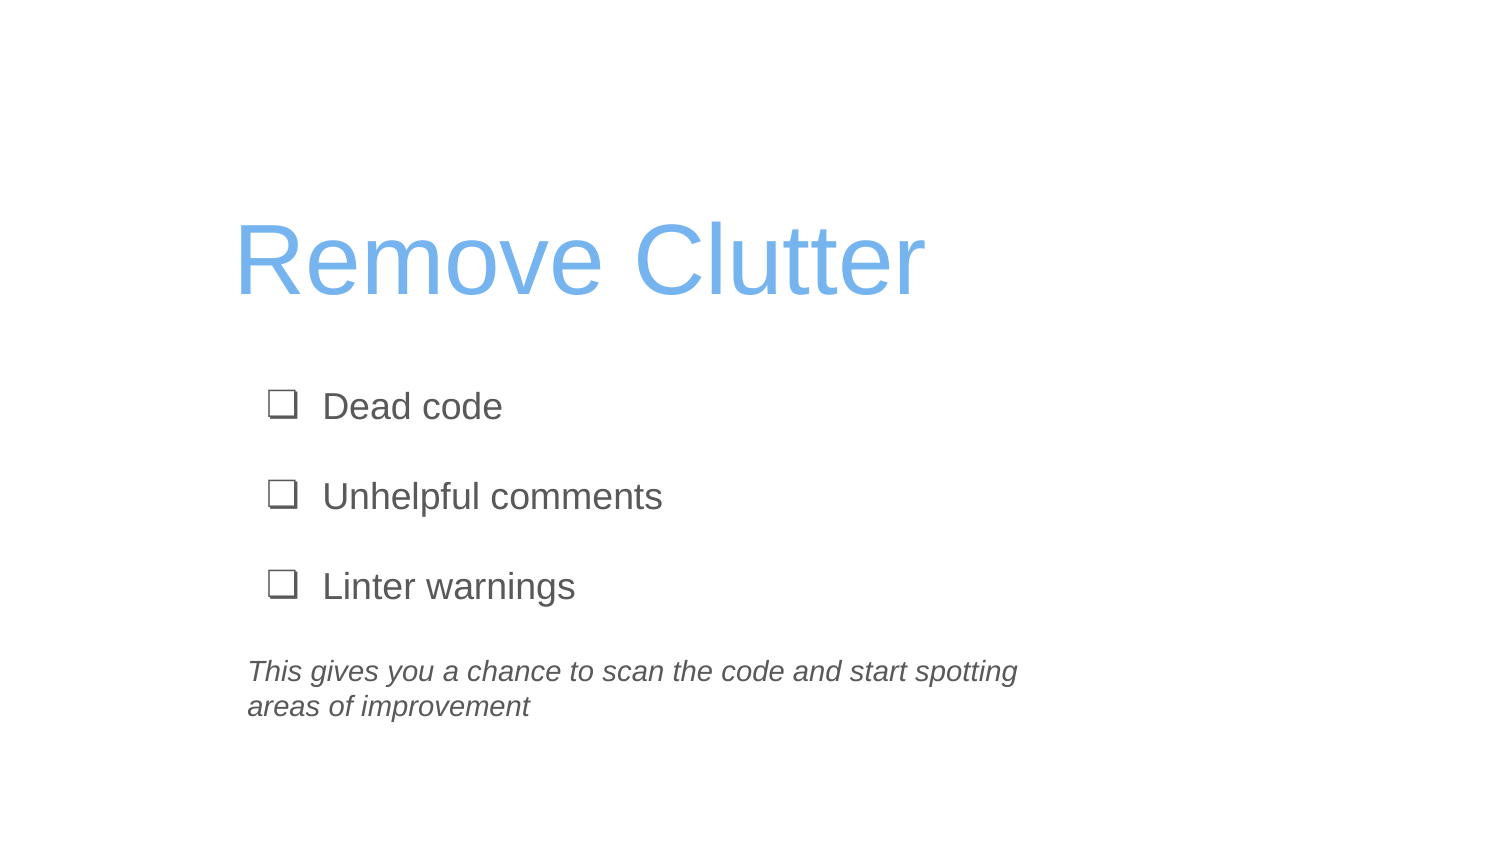

# Remove Clutter
Dead code

Unhelpful comments

Linter warnings

This gives you a chance to scan the code and start spotting areas of improvement